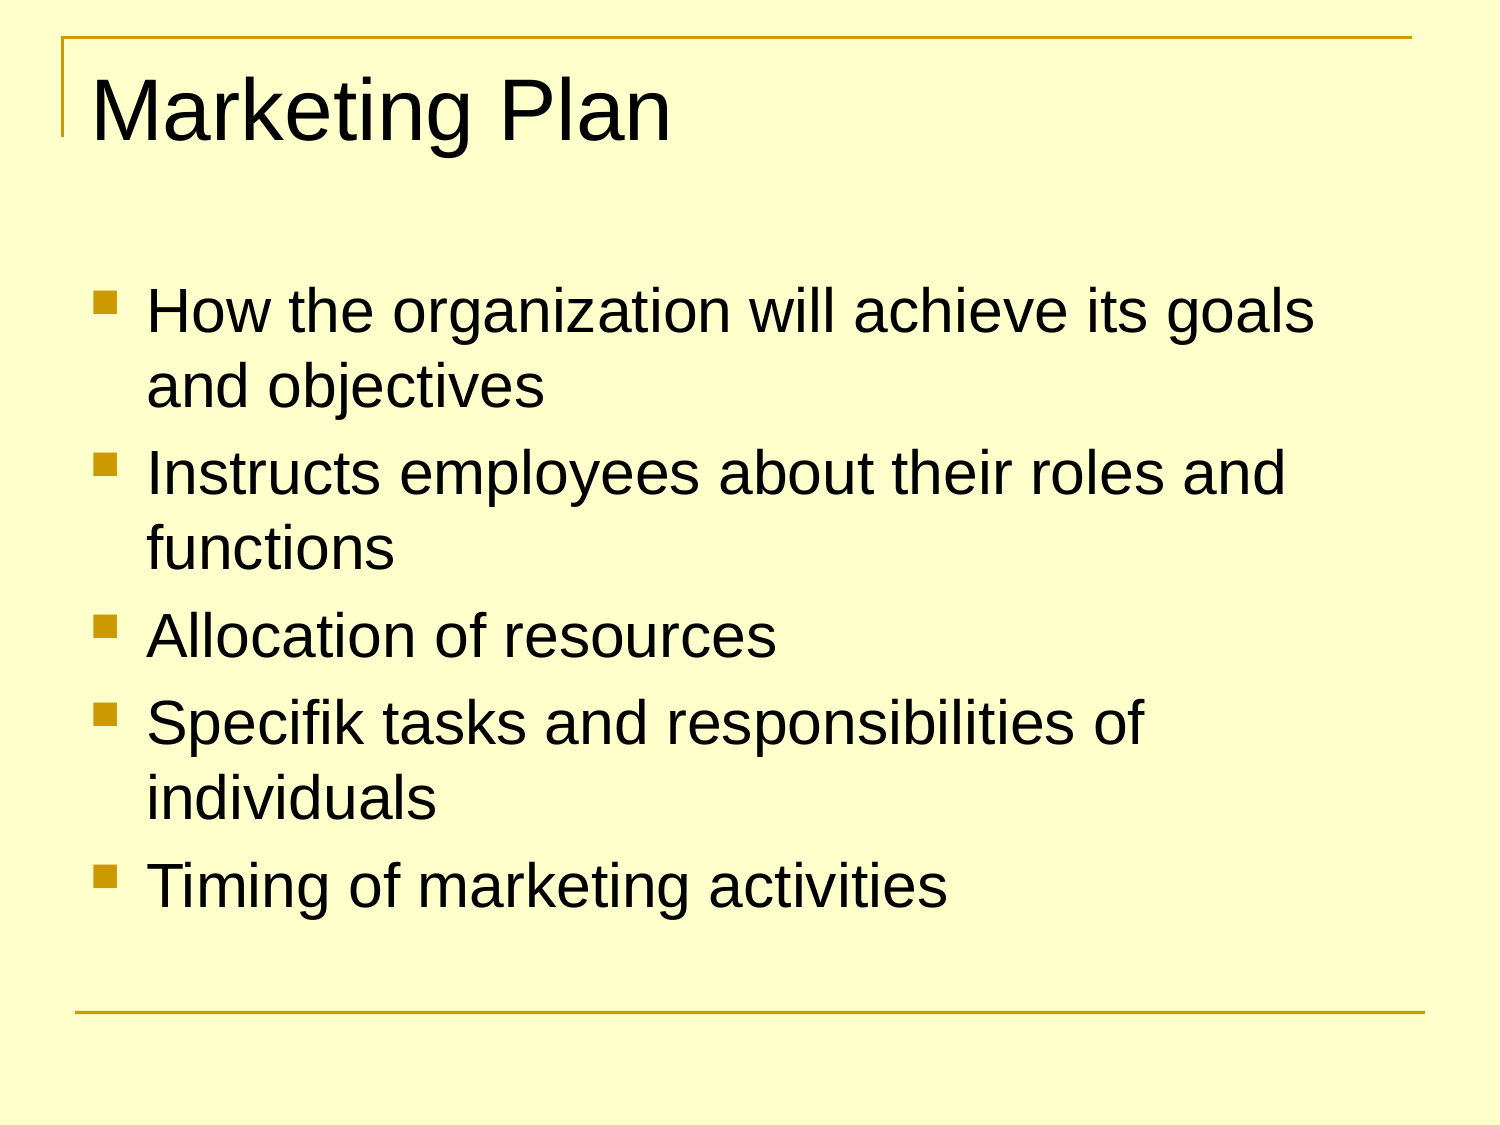

# Marketing Plan
How the organization will achieve its goals and objectives
Instructs employees about their roles and functions
Allocation of resources
Specifik tasks and responsibilities of individuals
Timing of marketing activities